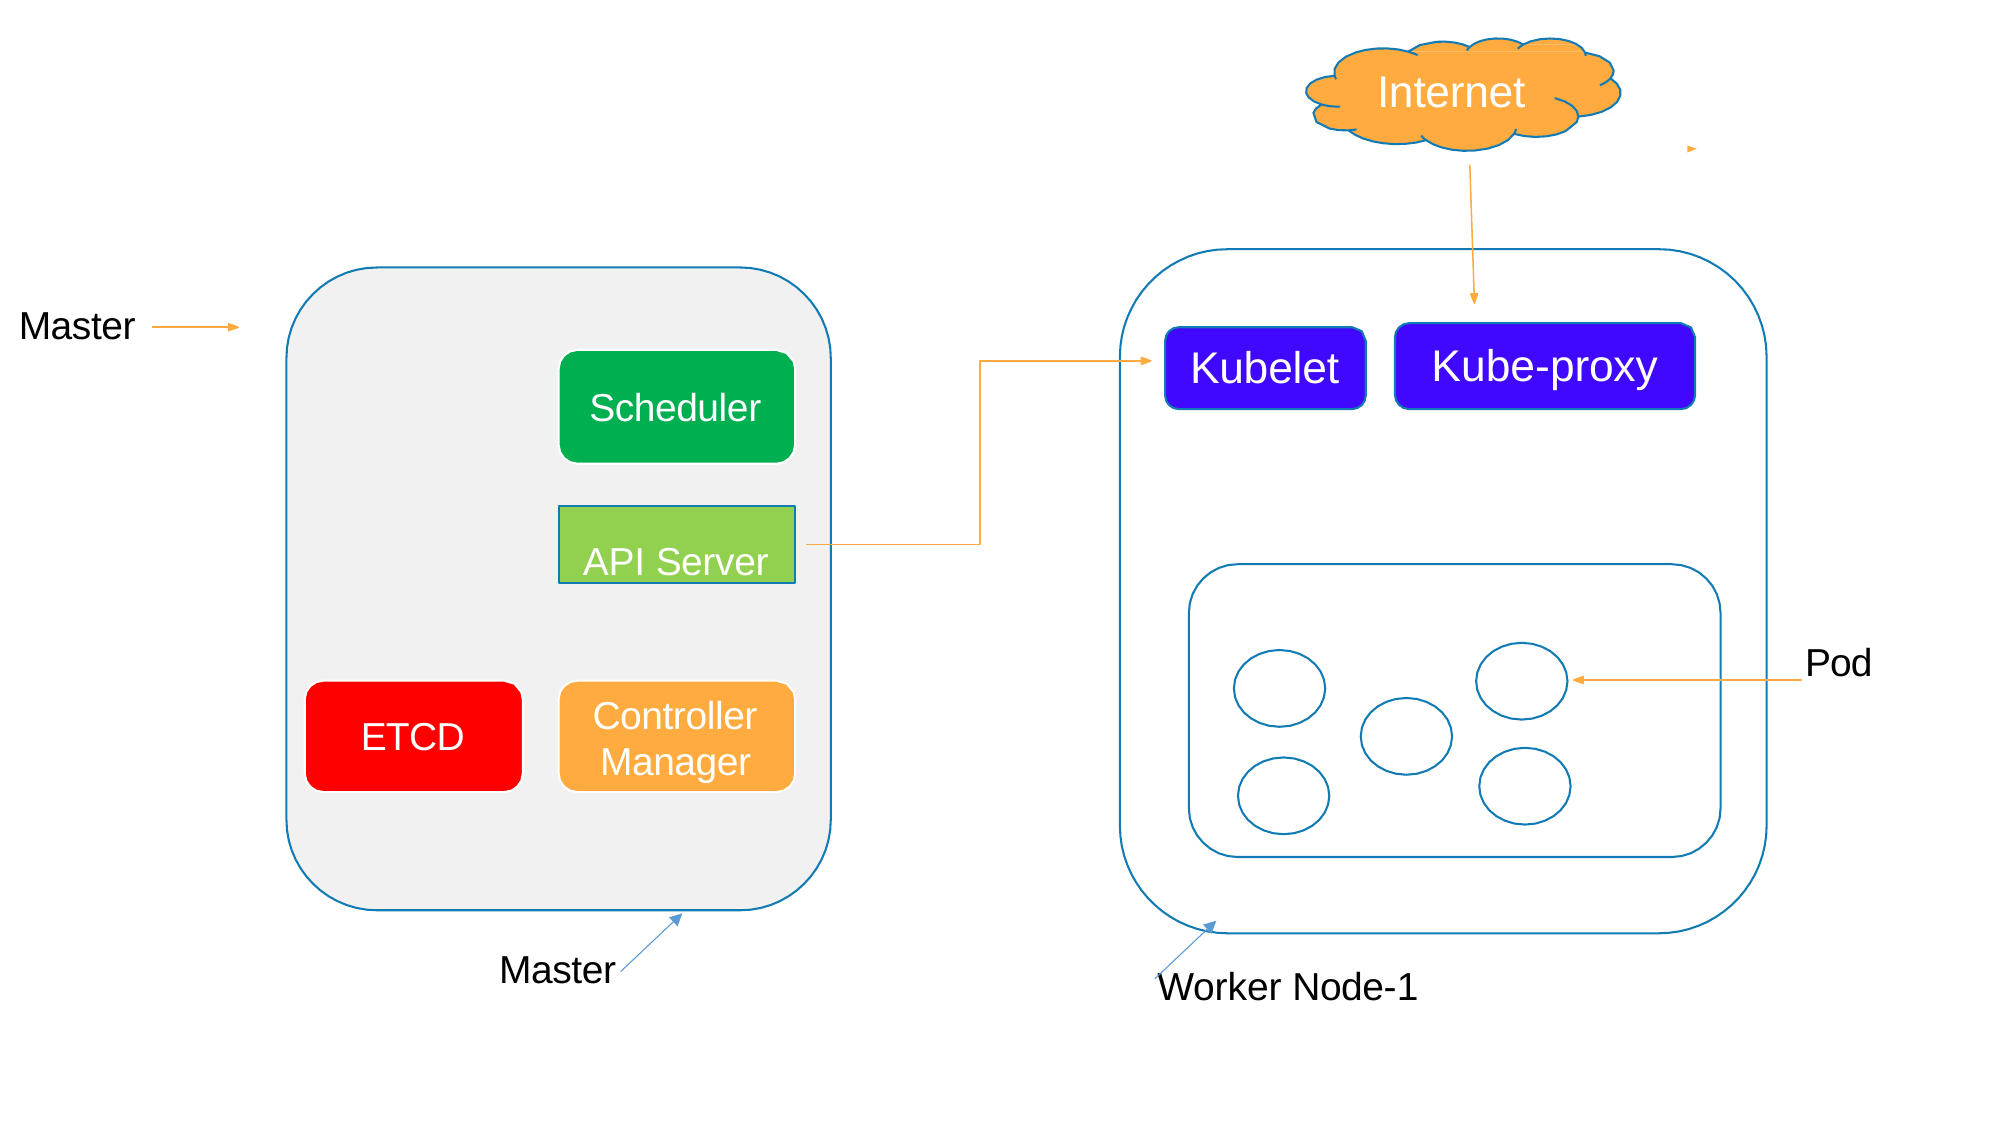

Internet

Master

Kube-proxy
Kubelet
Scheduler
API Server
Pod

Controller Manager
ETCD
Master
Worker Node-1